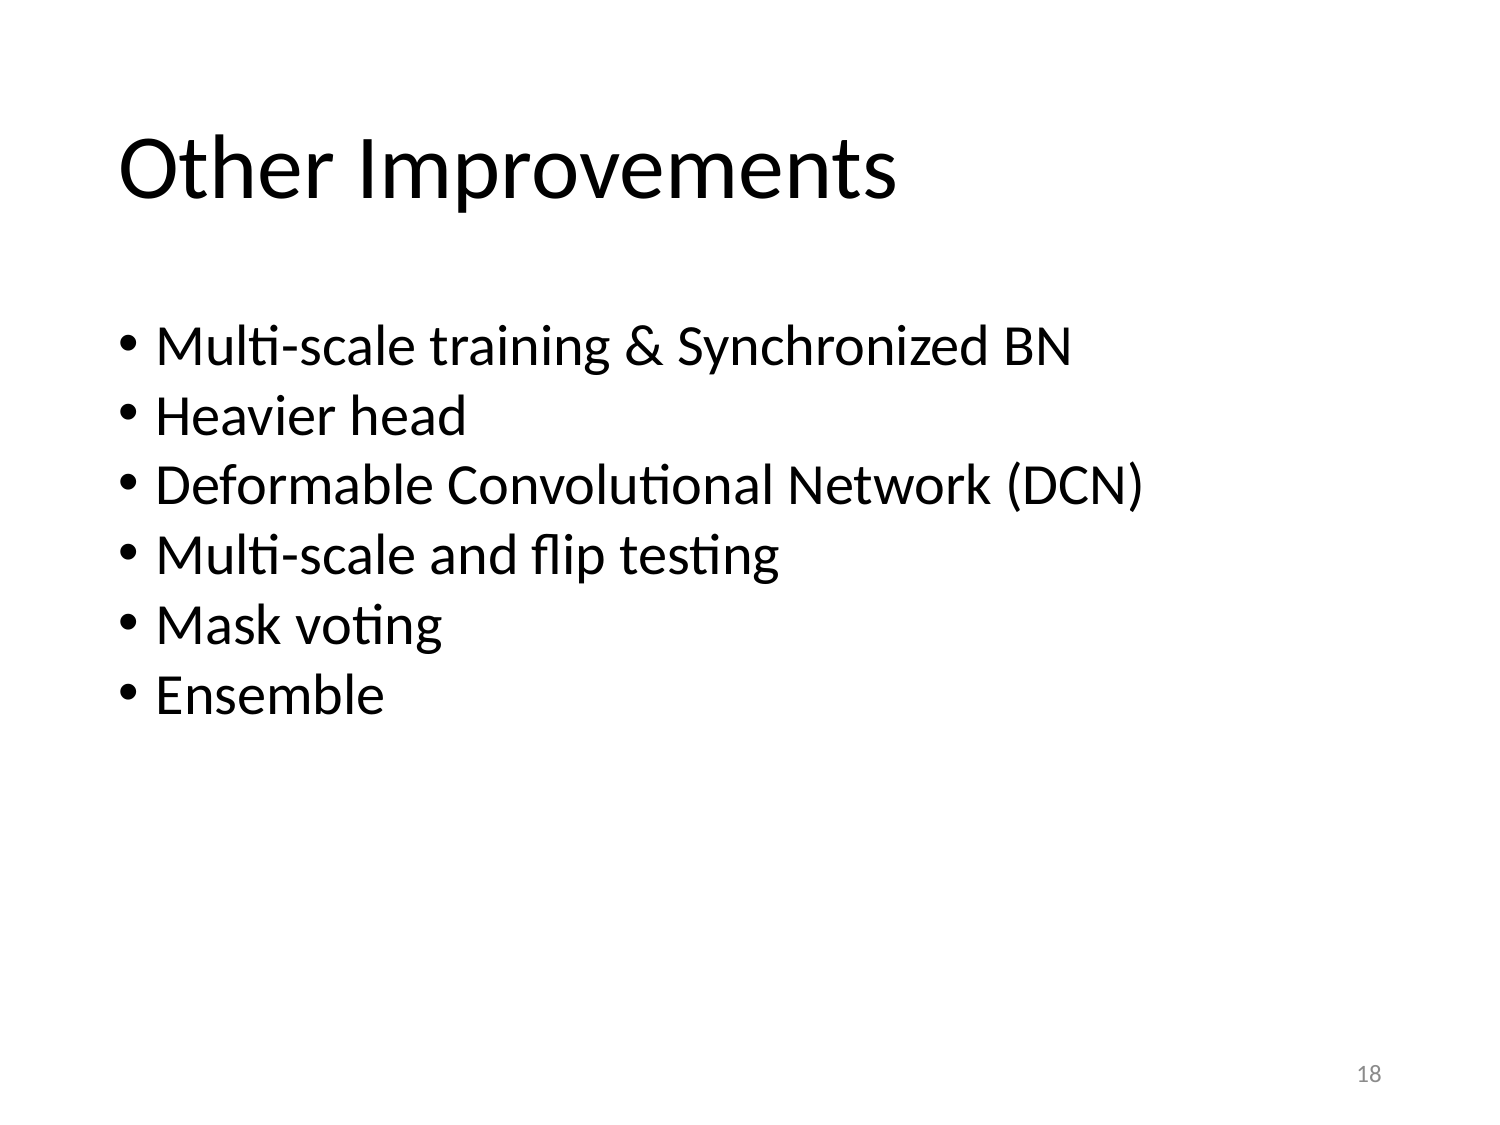

# Other Improvements
Multi-scale training & Synchronized BN
Heavier head
Deformable Convolutional Network (DCN)
Multi-scale and flip testing
Mask voting
Ensemble
18